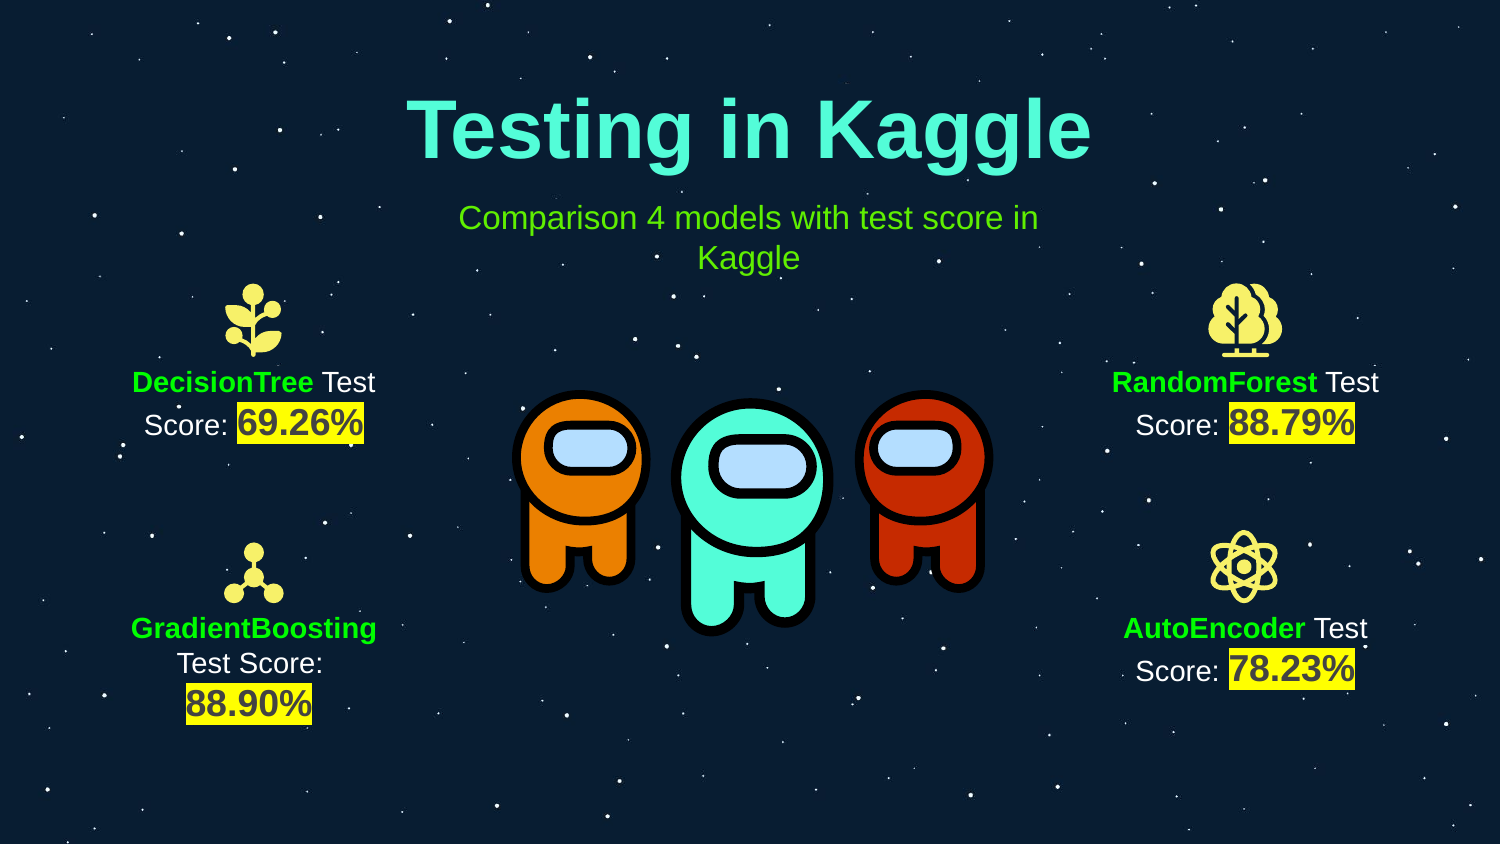

# Testing in Kaggle
Comparison 4 models with test score in Kaggle

DecisionTree Test Score: 69.26%
RandomForest Test Score: 88.79%

GradientBoosting
Test Score:
88.90%
AutoEncoder Test Score: 78.23%